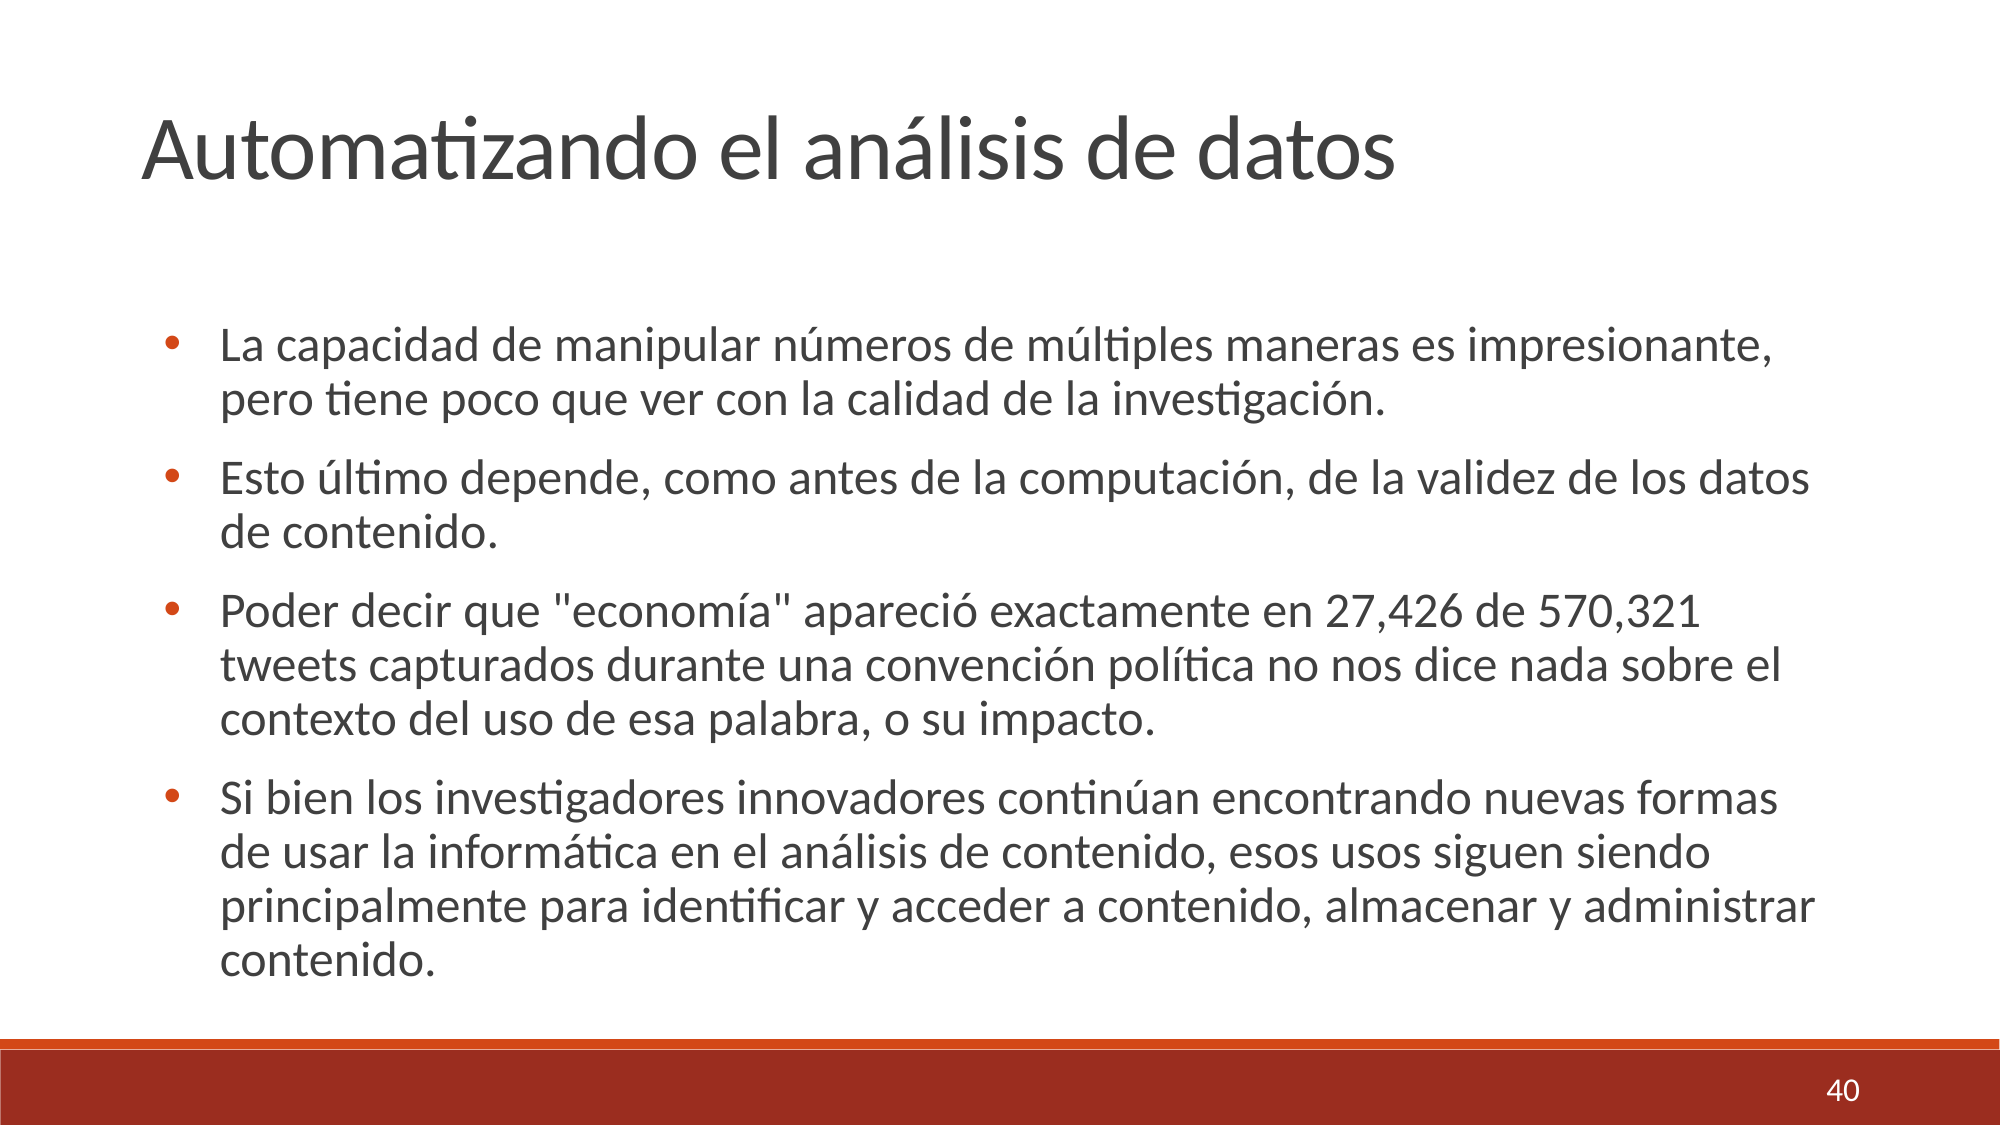

Automatizando el análisis de datos
La capacidad de manipular números de múltiples maneras es impresionante, pero tiene poco que ver con la calidad de la investigación.
Esto último depende, como antes de la computación, de la validez de los datos de contenido.
Poder decir que "economía" apareció exactamente en 27,426 de 570,321 tweets capturados durante una convención política no nos dice nada sobre el contexto del uso de esa palabra, o su impacto.
Si bien los investigadores innovadores continúan encontrando nuevas formas de usar la informática en el análisis de contenido, esos usos siguen siendo principalmente para identificar y acceder a contenido, almacenar y administrar contenido.
40